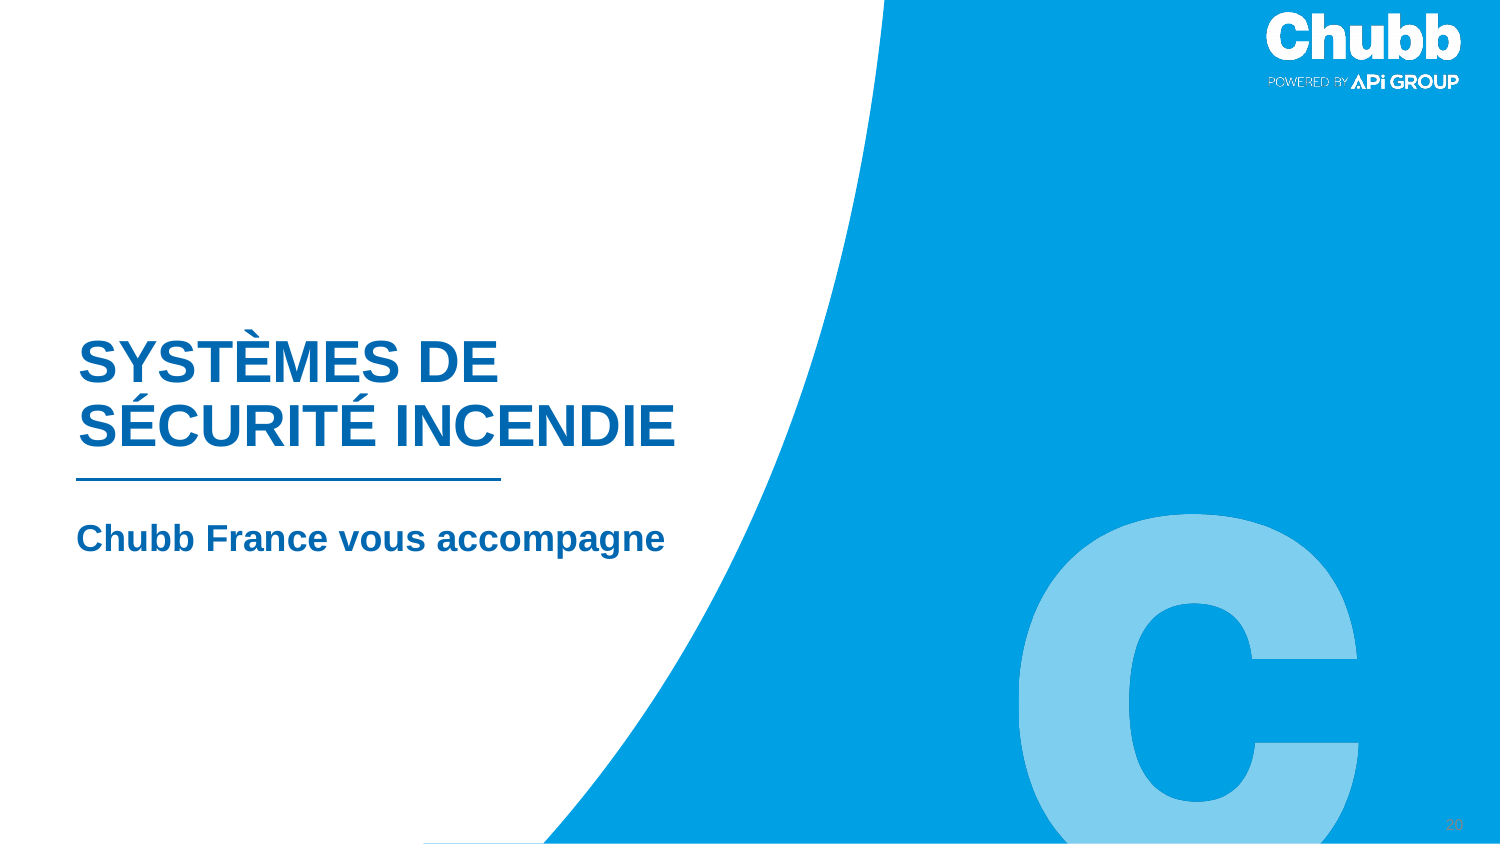

# Systèmes de sécurité incendie
Chubb France vous accompagne
20